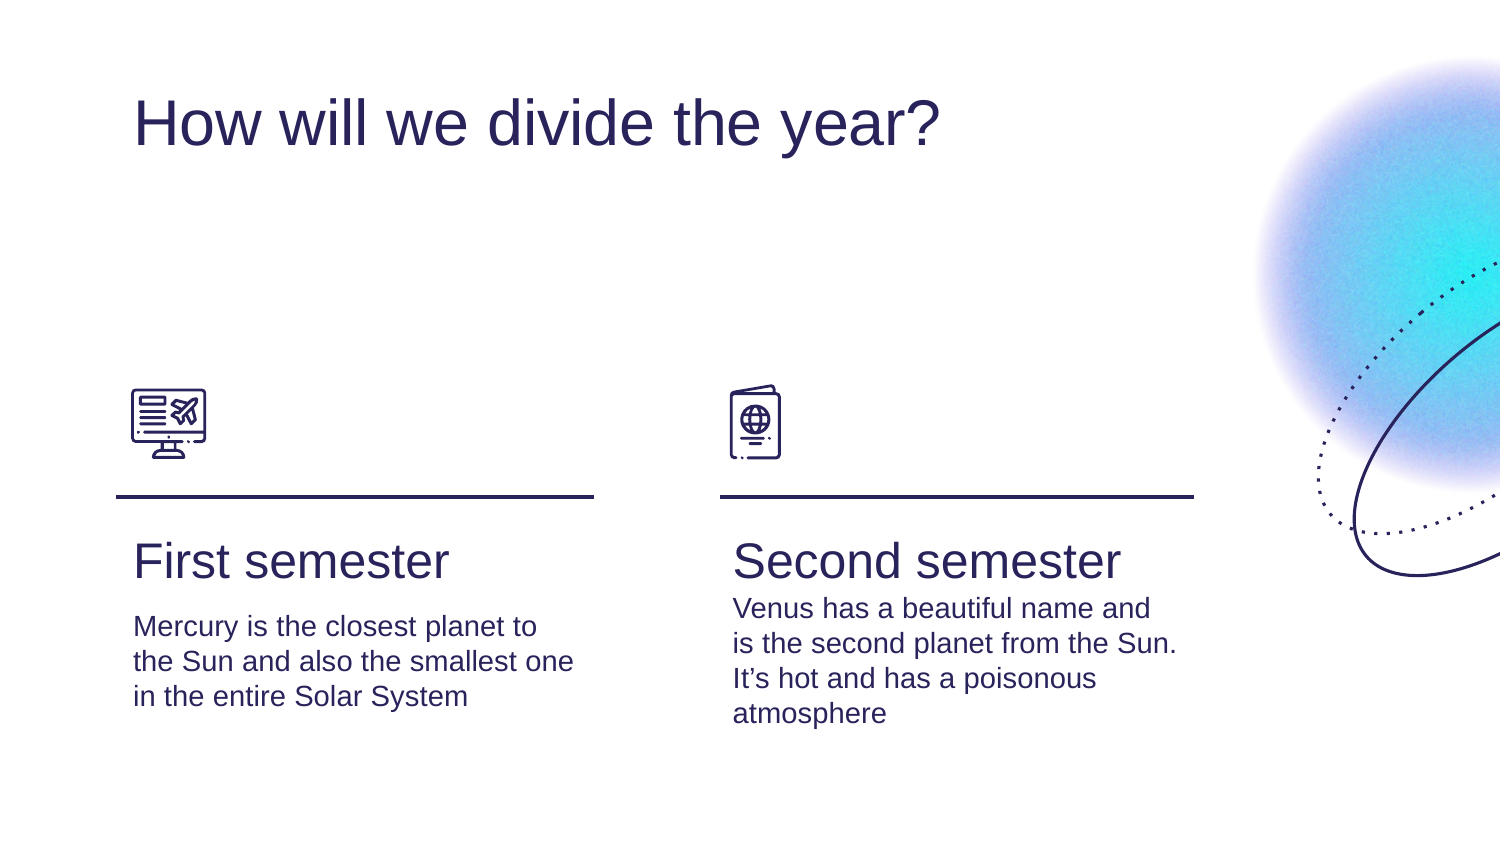

# How will we divide the year?

First semester
Second semester
Mercury is the closest planet to the Sun and also the smallest one in the entire Solar System
Venus has a beautiful name and is the second planet from the Sun. It’s hot and has a poisonous atmosphere